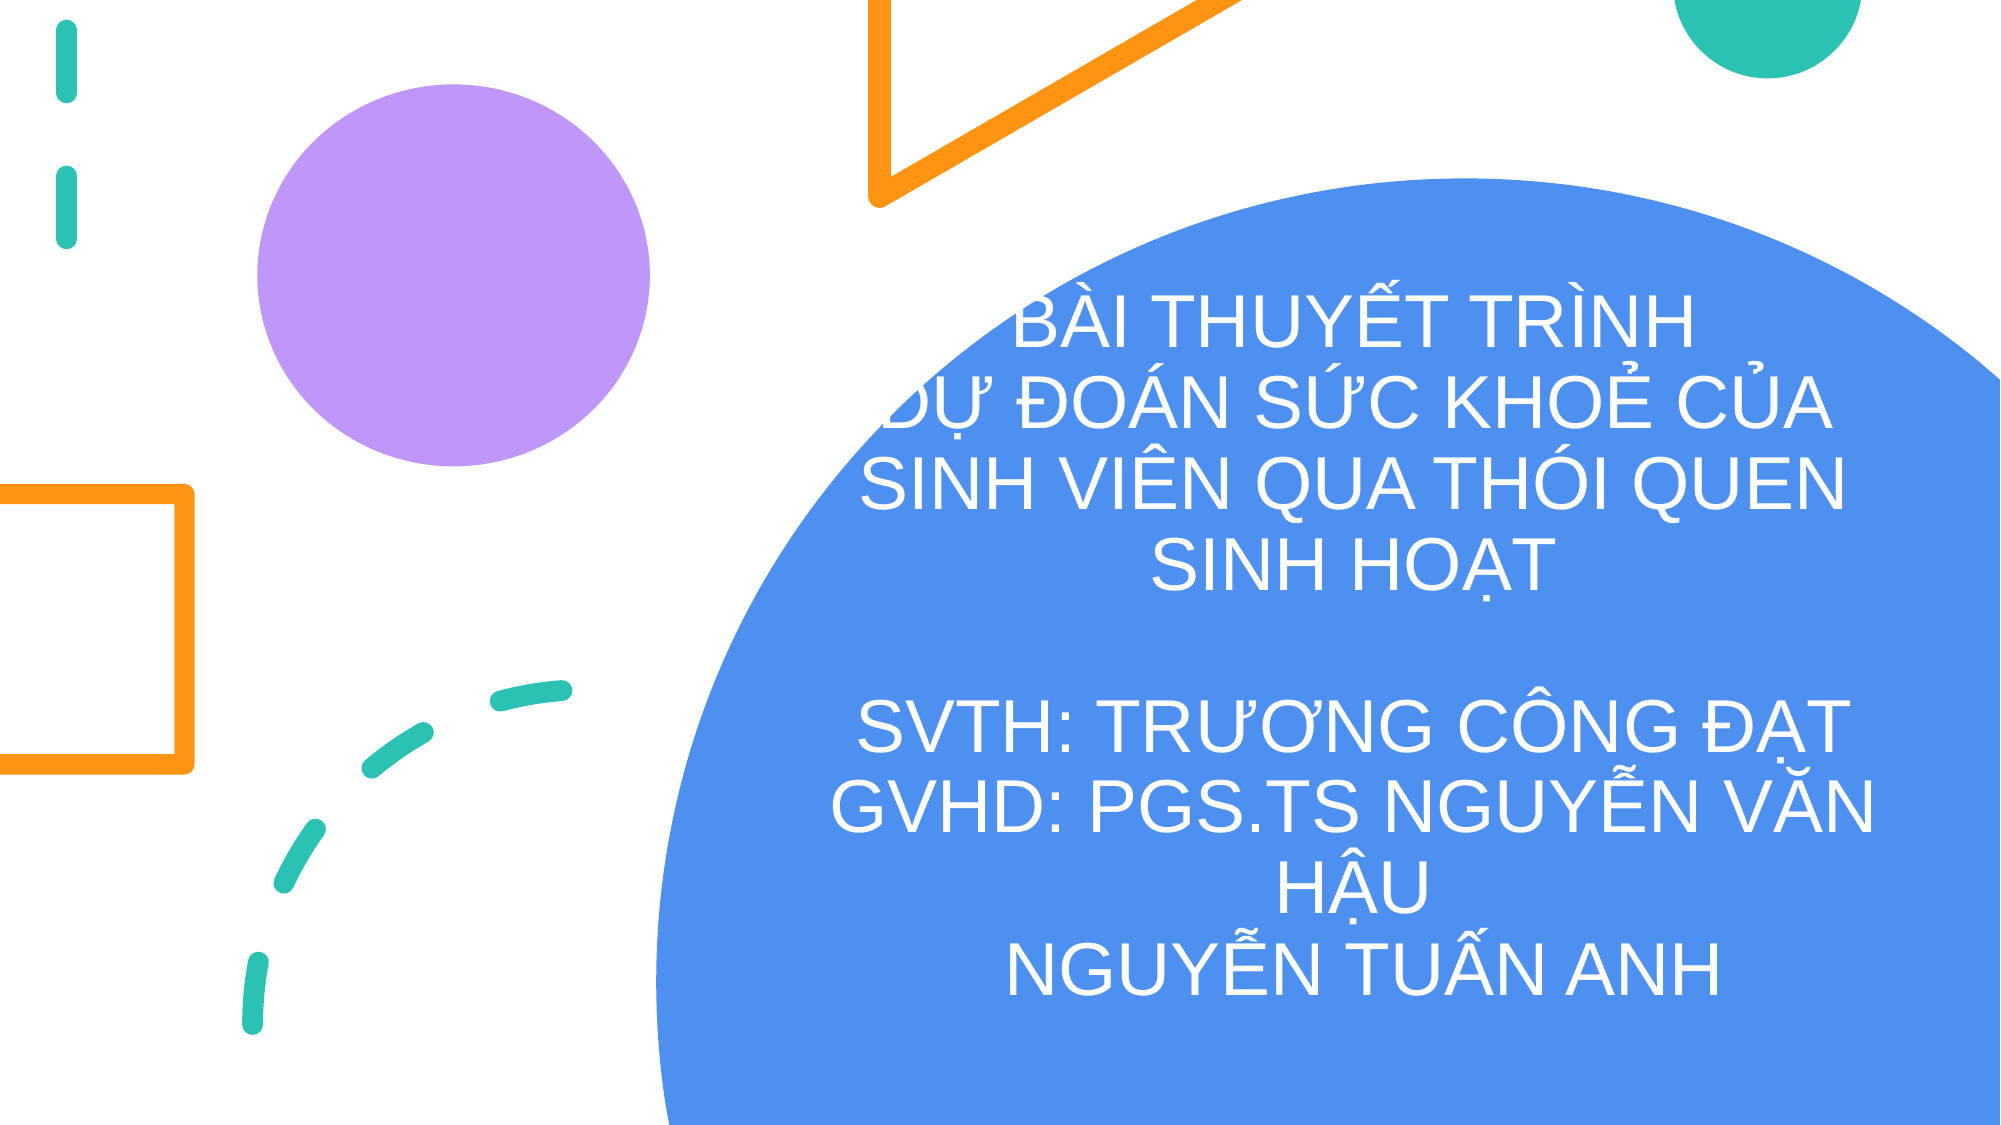

# BÀI THUYẾT TRÌNH DỰ ĐOÁN SỨC KHOẺ CỦA SINH VIÊN QUA THÓI QUEN SINH HOẠT SVTH: TRƯƠNG CÔNG ĐẠT GVHD: PGS.TS NGUYỄN VĂN HẬU NGUYỄN TUẤN ANH